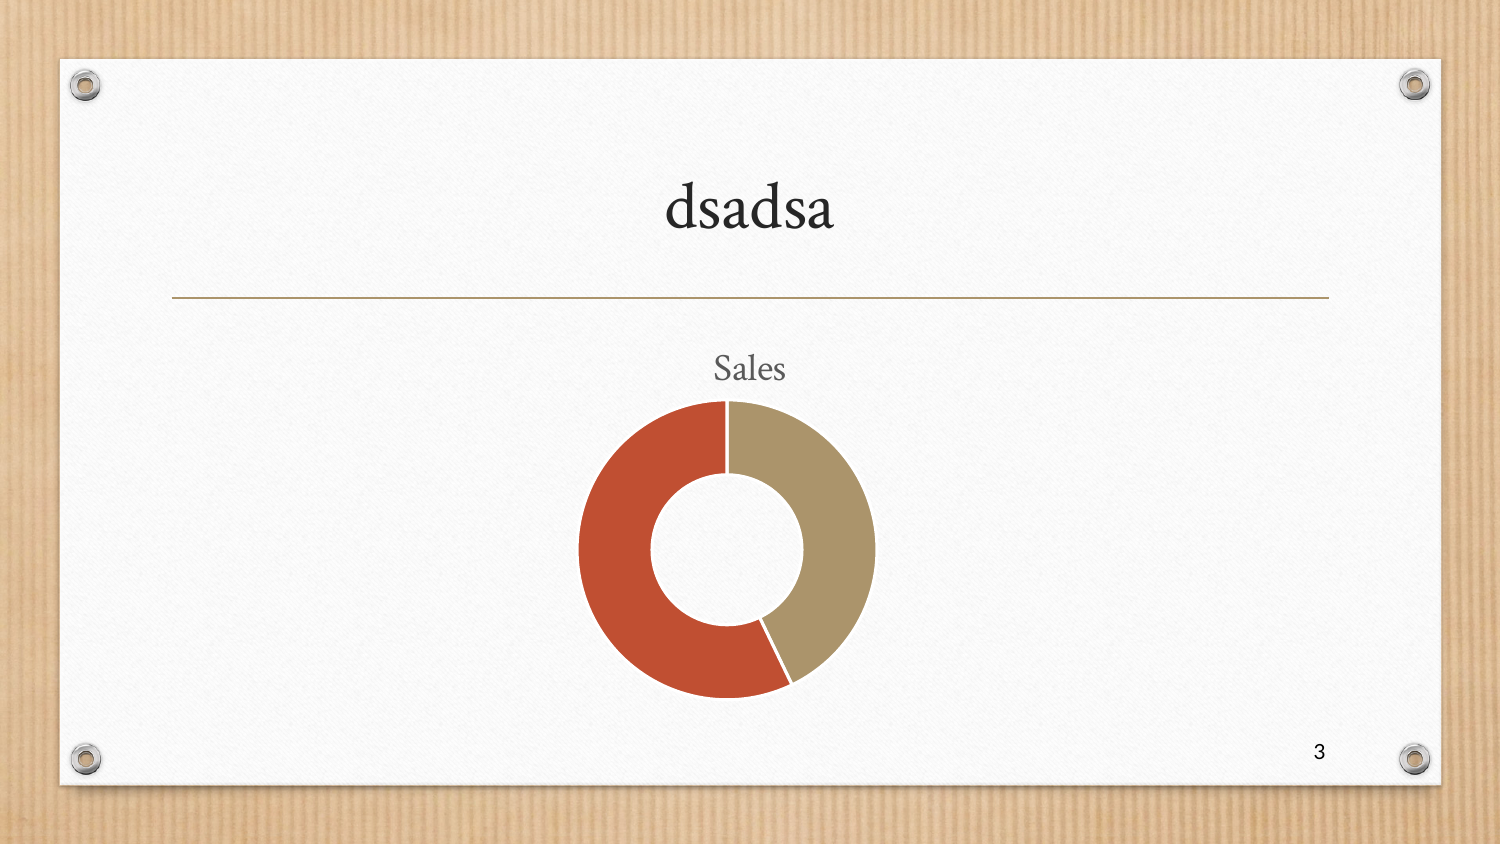

# dsadsa

### Chart:

| Category | Sales |
|---|---|
| 1st Qtr | 0.3 |
| 2nd Qtr | 0.4 |
3